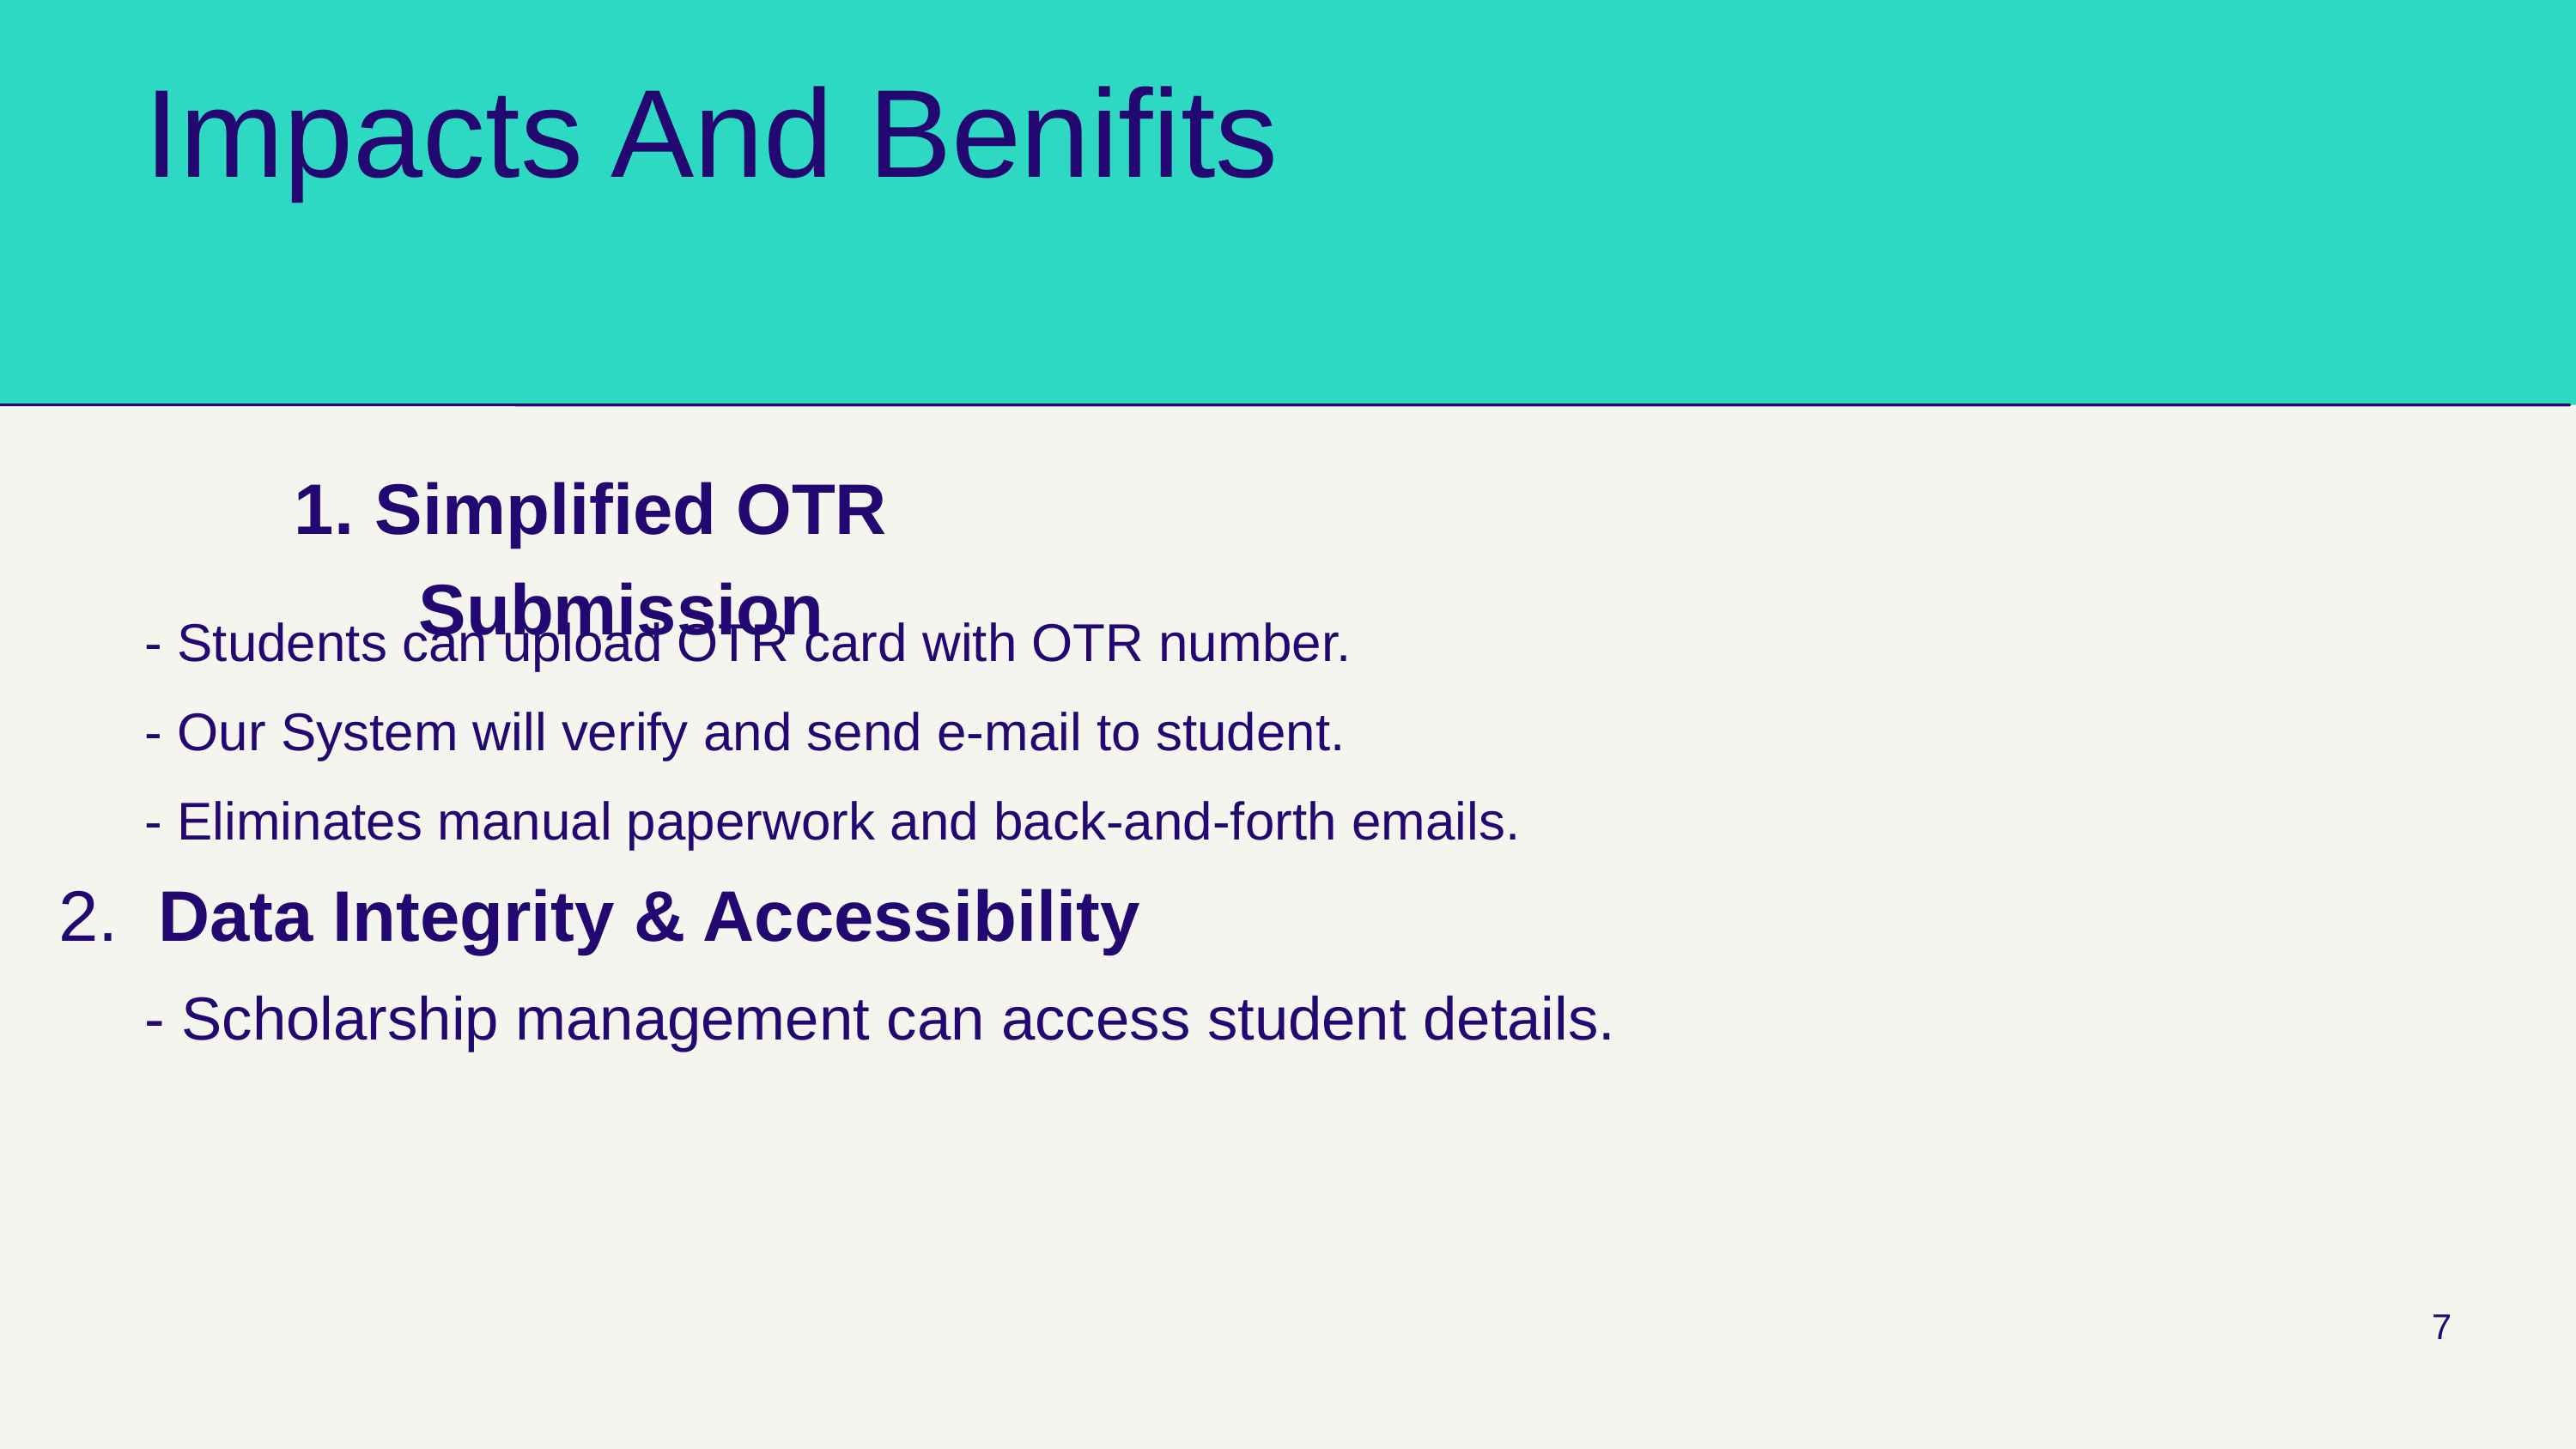

Impacts And Benifits

 Simplified OTR Submission
- Students can upload OTR card with OTR number.
- Our System will verify and send e-mail to student.
- Eliminates manual paperwork and back-and-forth emails.

2.  Data Integrity & Accessibility
- Scholarship management can access student details.

7